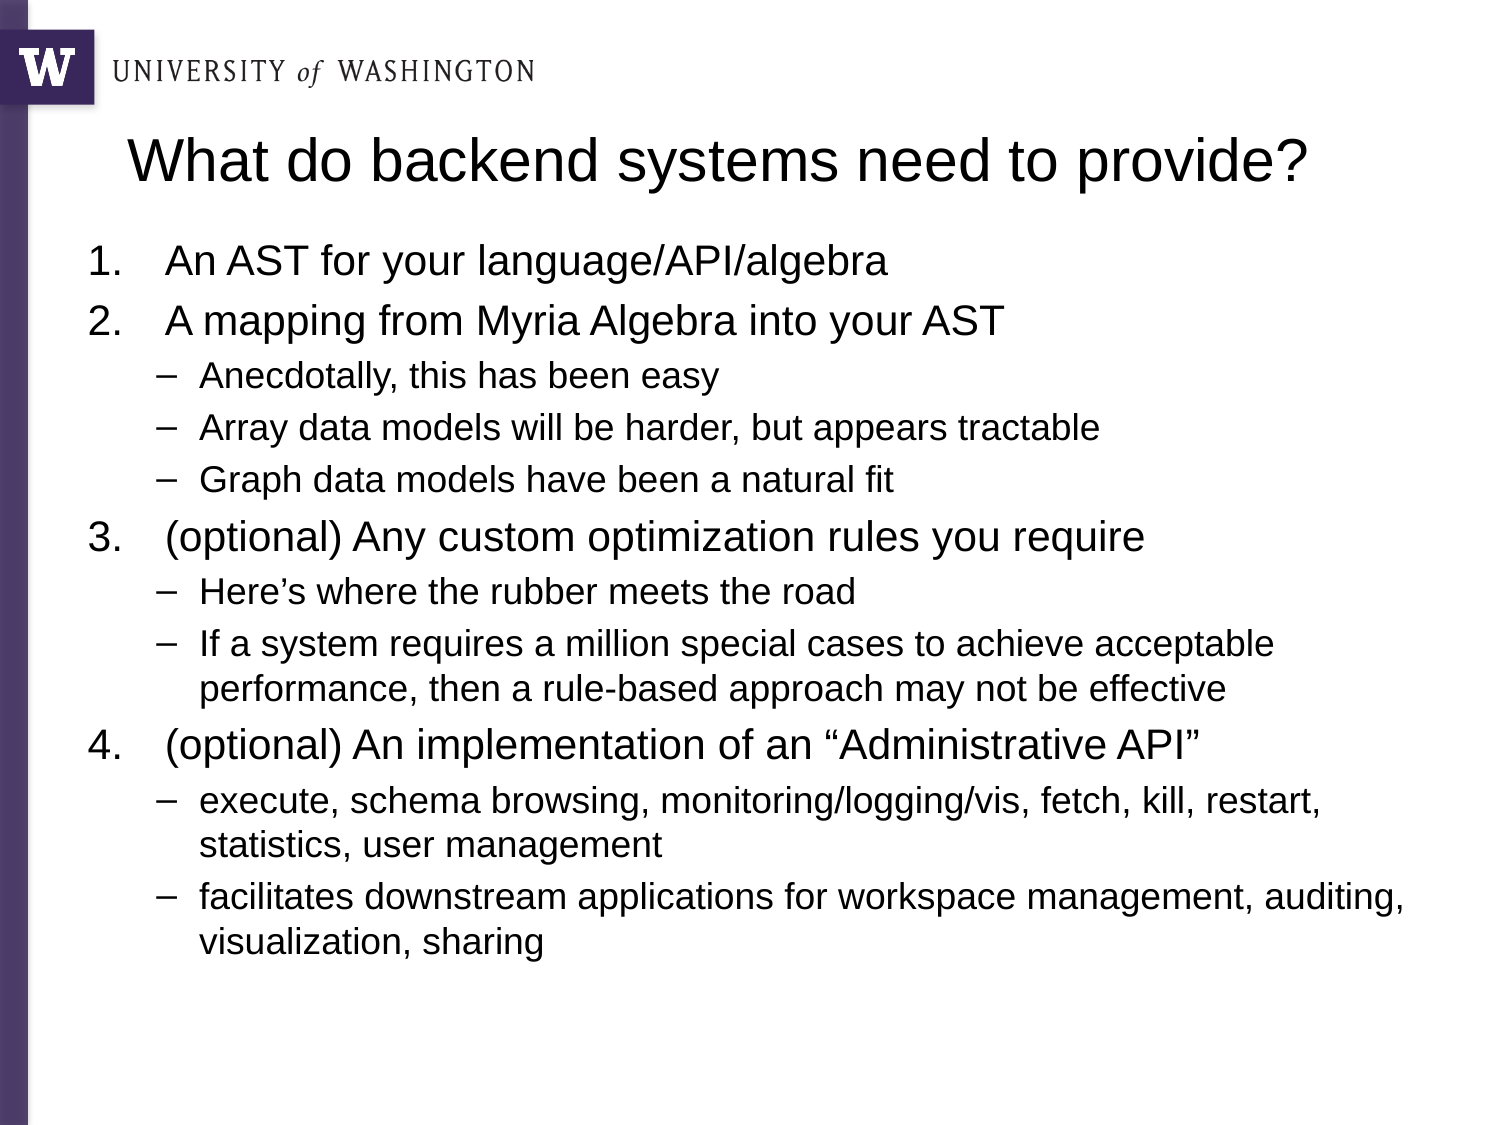

# What do backend systems need to provide?
An AST for your language/API/algebra
A mapping from Myria Algebra into your AST
Anecdotally, this has been easy
Array data models will be harder, but appears tractable
Graph data models have been a natural fit
(optional) Any custom optimization rules you require
Here’s where the rubber meets the road
If a system requires a million special cases to achieve acceptable performance, then a rule-based approach may not be effective
(optional) An implementation of an “Administrative API”
execute, schema browsing, monitoring/logging/vis, fetch, kill, restart, statistics, user management
facilitates downstream applications for workspace management, auditing, visualization, sharing